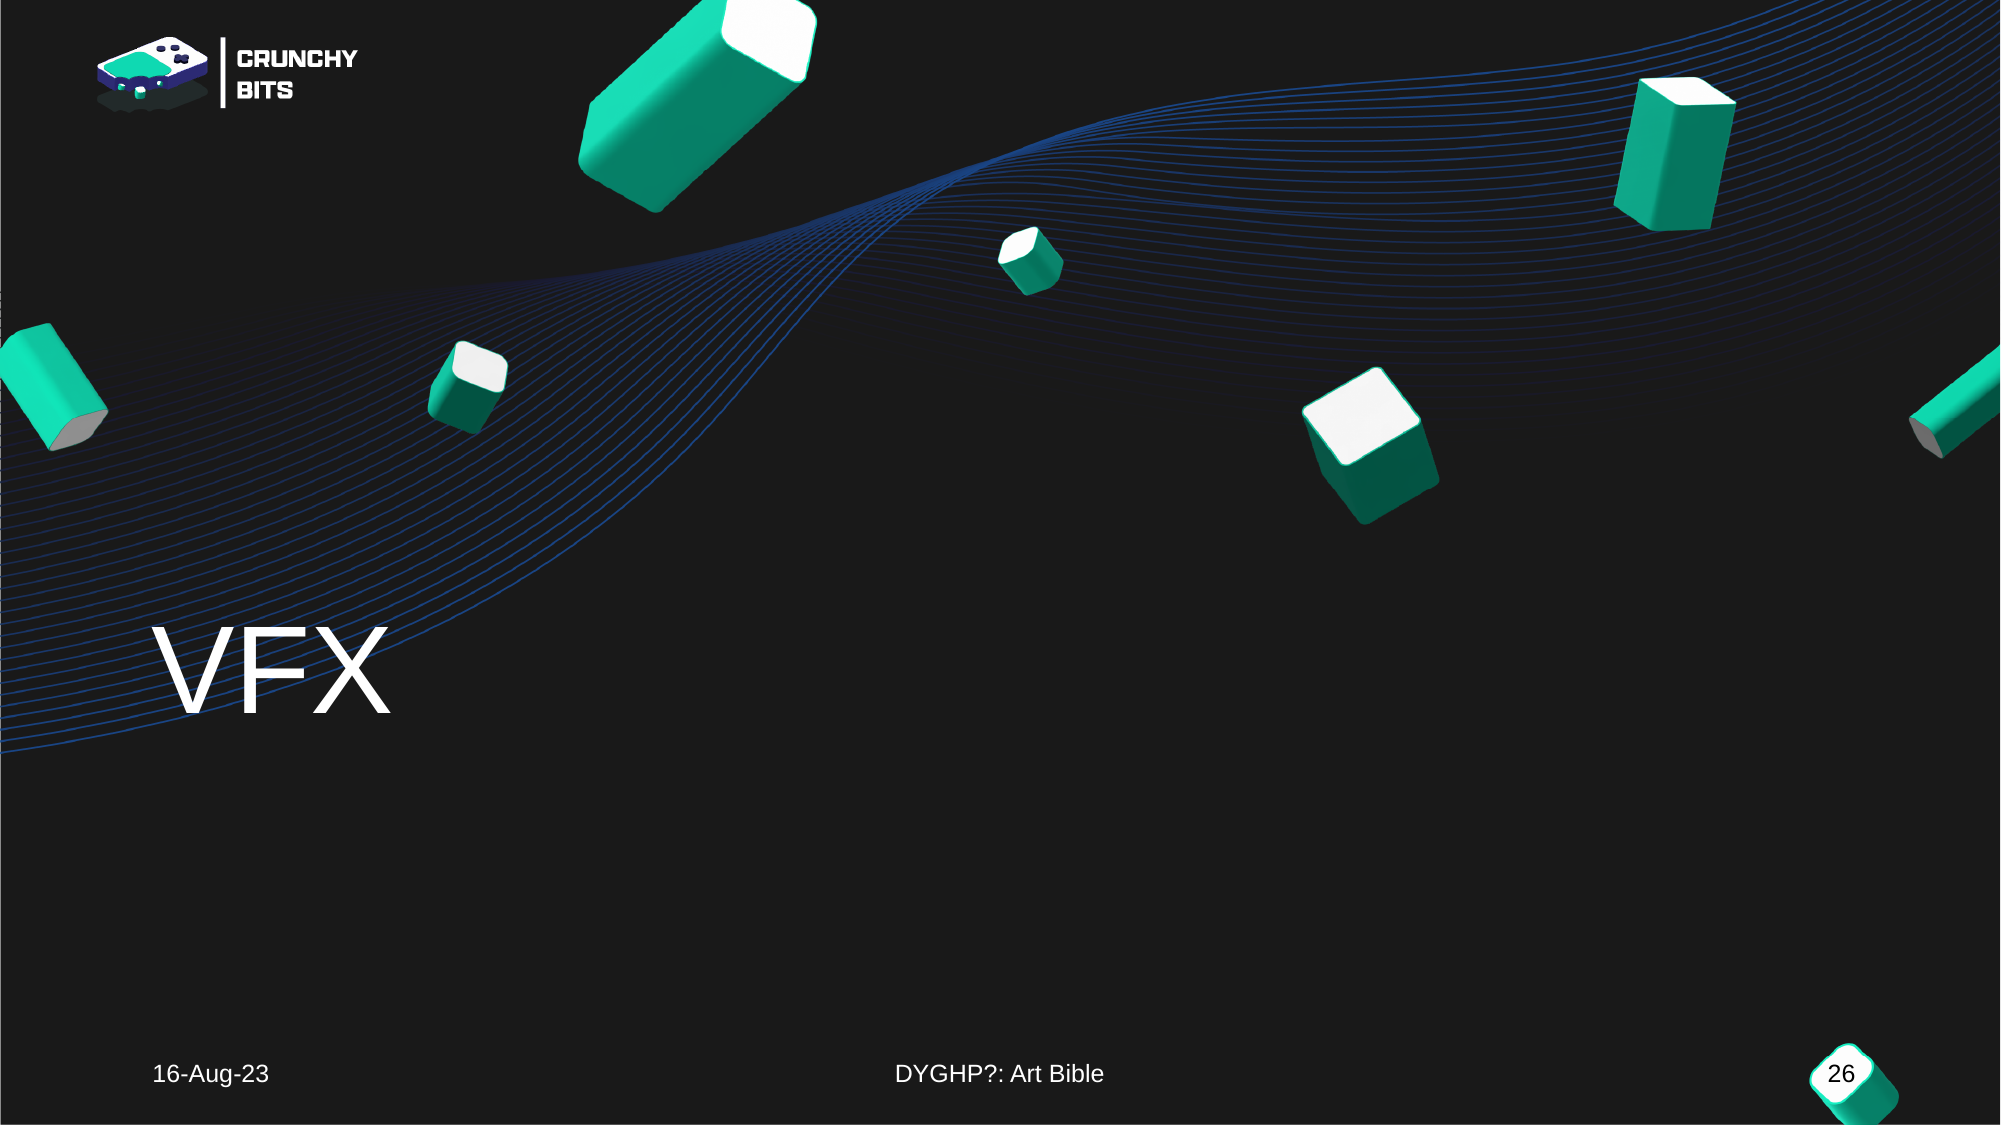

# VFX

16-Aug-23
DYGHP?: Art Bible
26